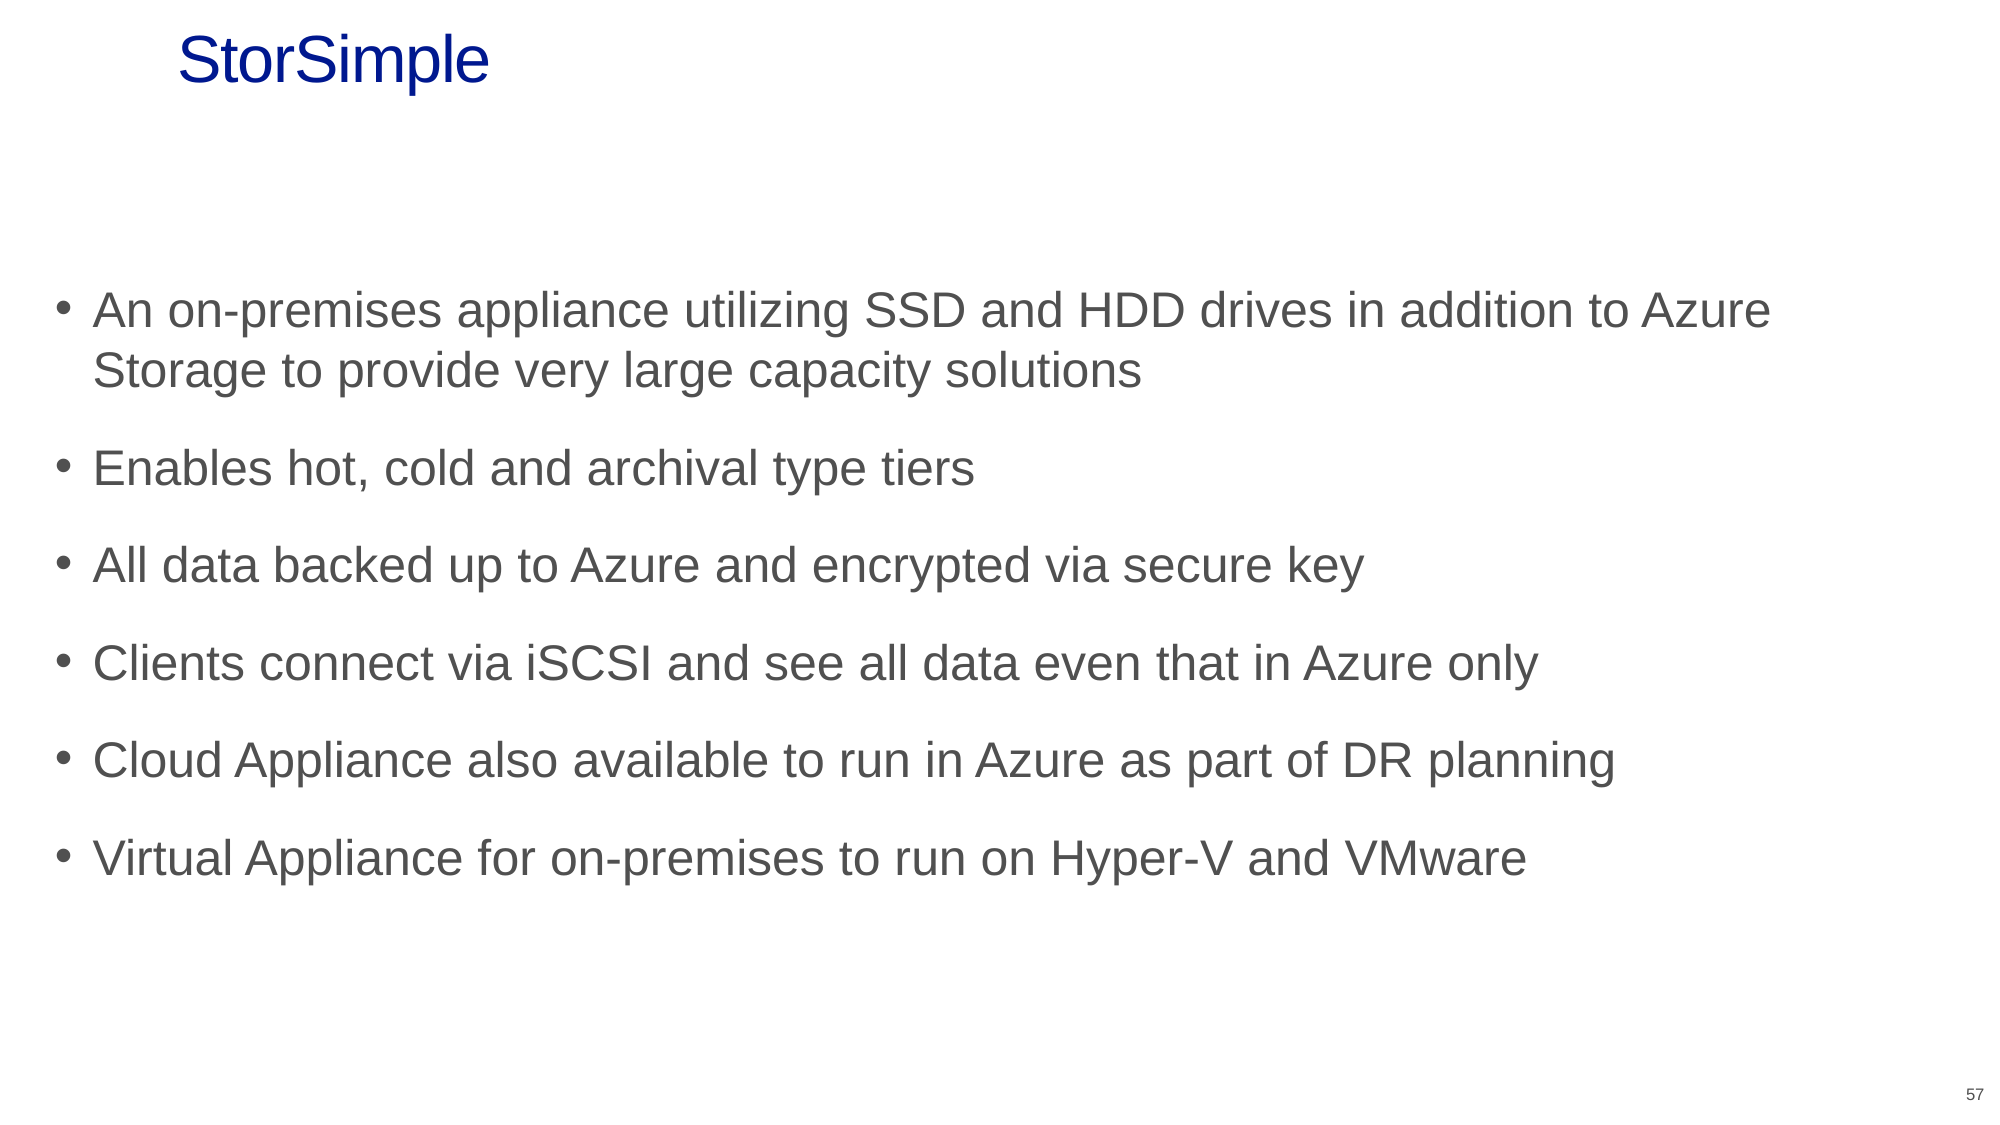

# StorSimple
An on-premises appliance utilizing SSD and HDD drives in addition to Azure Storage to provide very large capacity solutions
Enables hot, cold and archival type tiers
All data backed up to Azure and encrypted via secure key
Clients connect via iSCSI and see all data even that in Azure only
Cloud Appliance also available to run in Azure as part of DR planning
Virtual Appliance for on-premises to run on Hyper-V and VMware
57